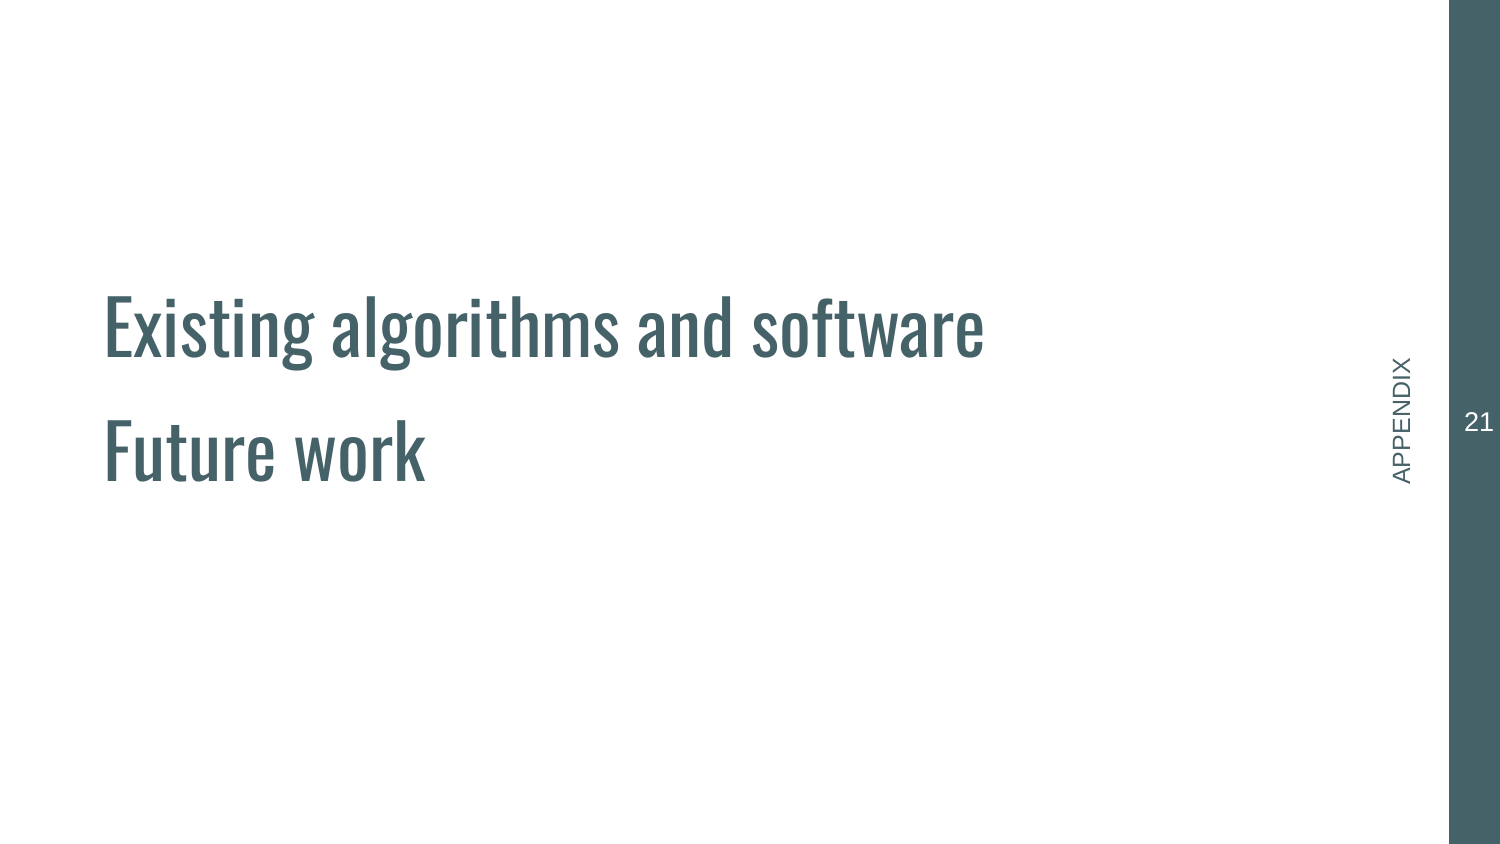

Existing algorithms and software
Future work
# APPENDIX
21